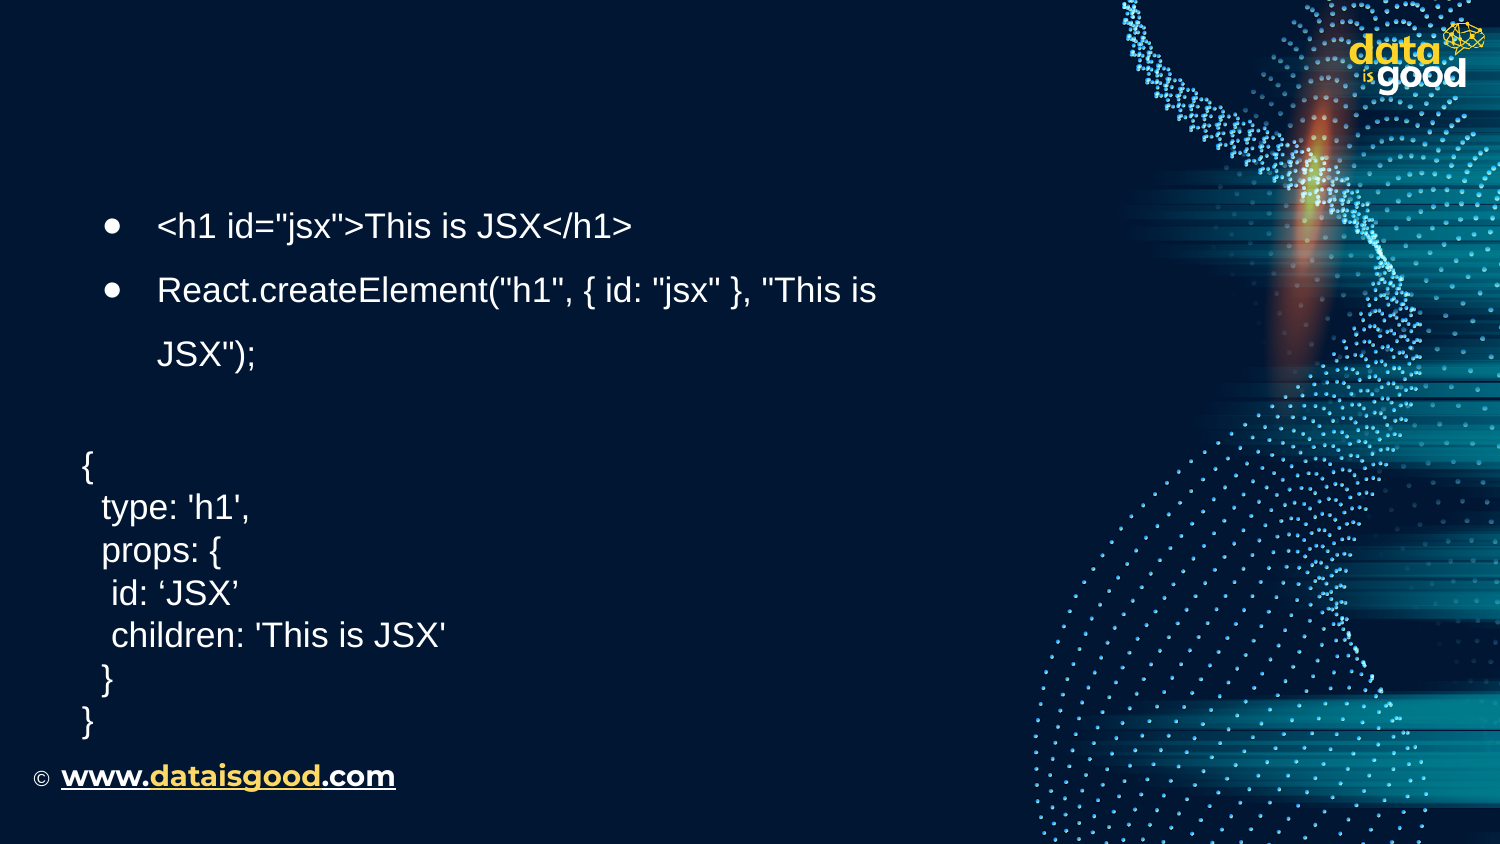

#
<h1 id="jsx">This is JSX</h1>
React.createElement("h1", { id: "jsx" }, "This is JSX");
{
  type: 'h1',
  props: {
   id: ‘JSX’
   children: 'This is JSX'
  }
}